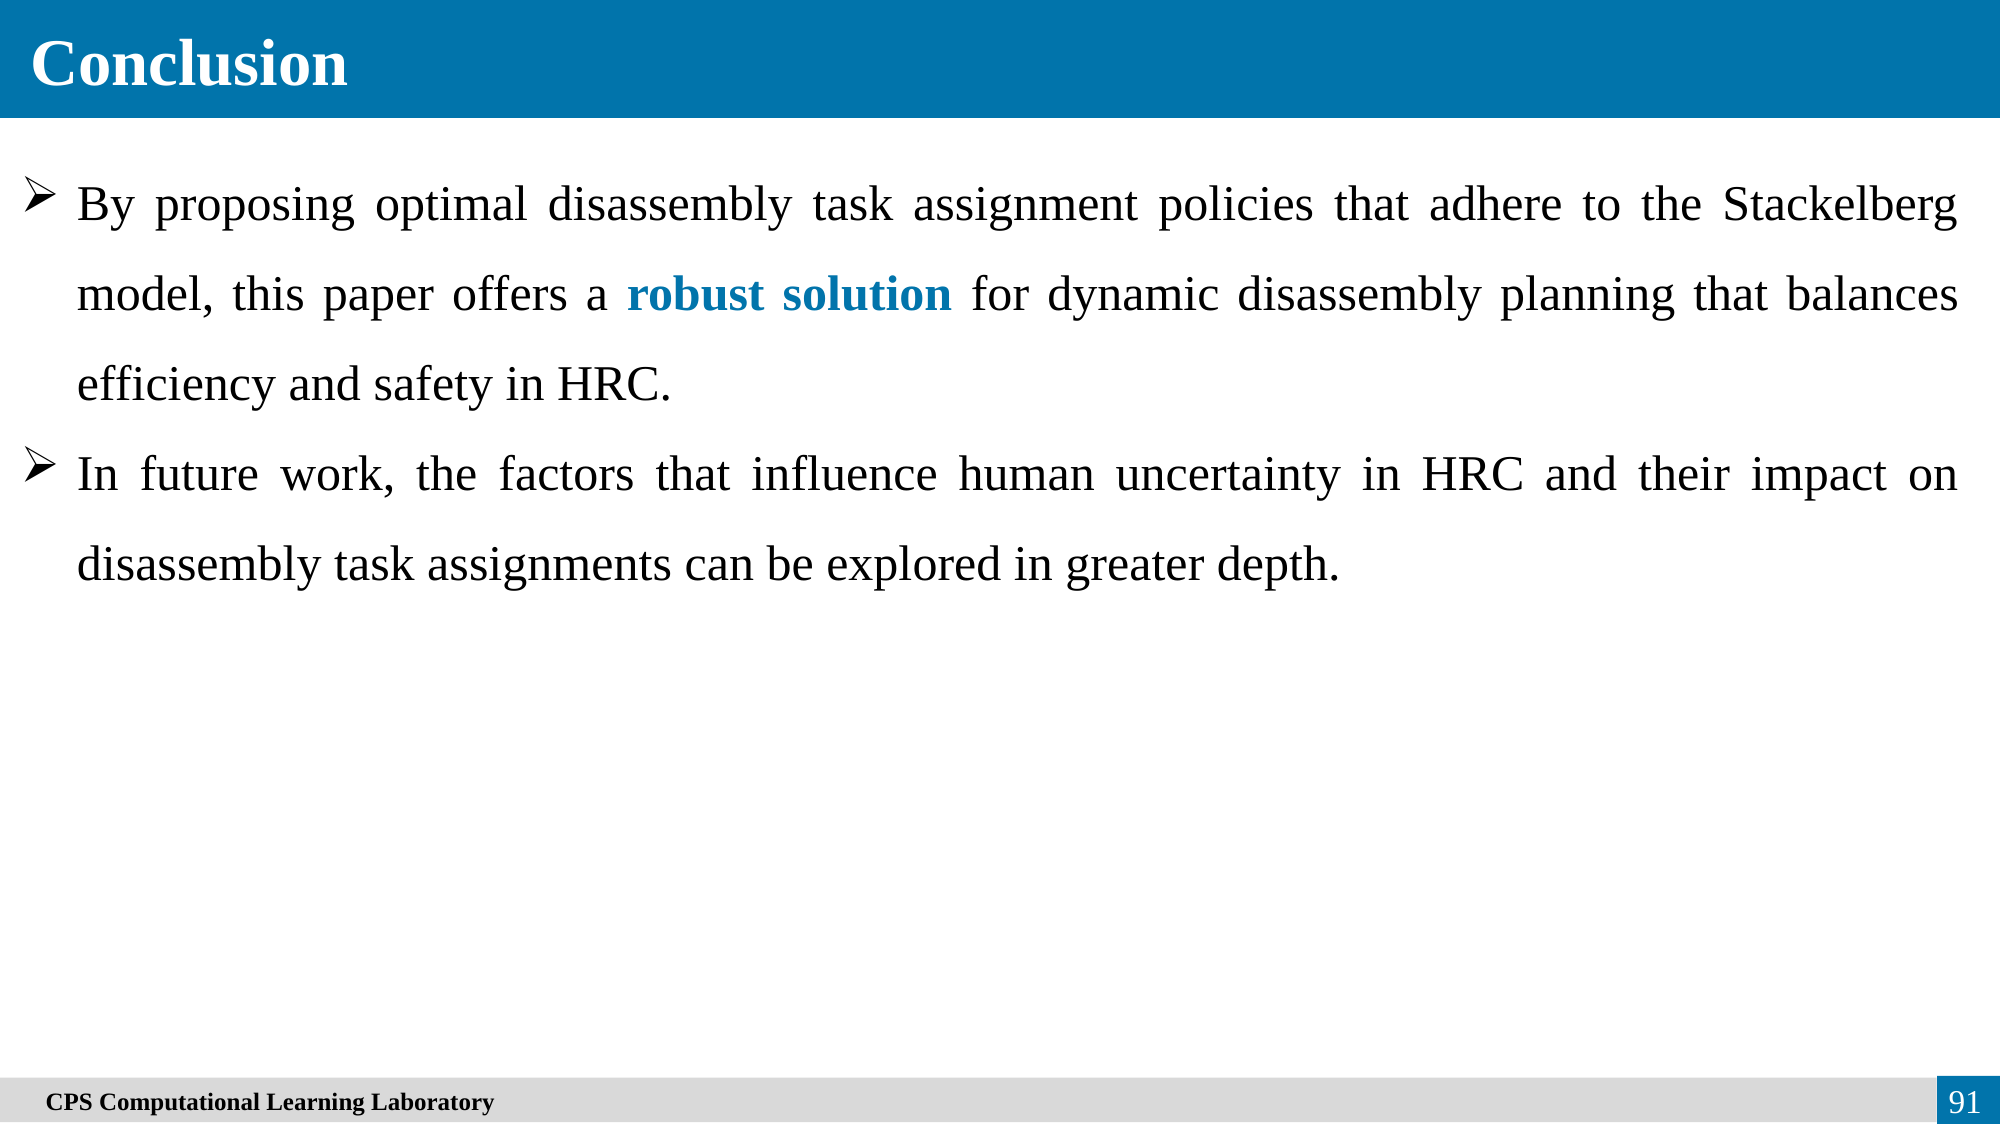

Conclusion
By proposing optimal disassembly task assignment policies that adhere to the Stackelberg model, this paper offers a robust solution for dynamic disassembly planning that balances efficiency and safety in HRC.
In future work, the factors that influence human uncertainty in HRC and their impact on disassembly task assignments can be explored in greater depth.

91
　CPS Computational Learning Laboratory